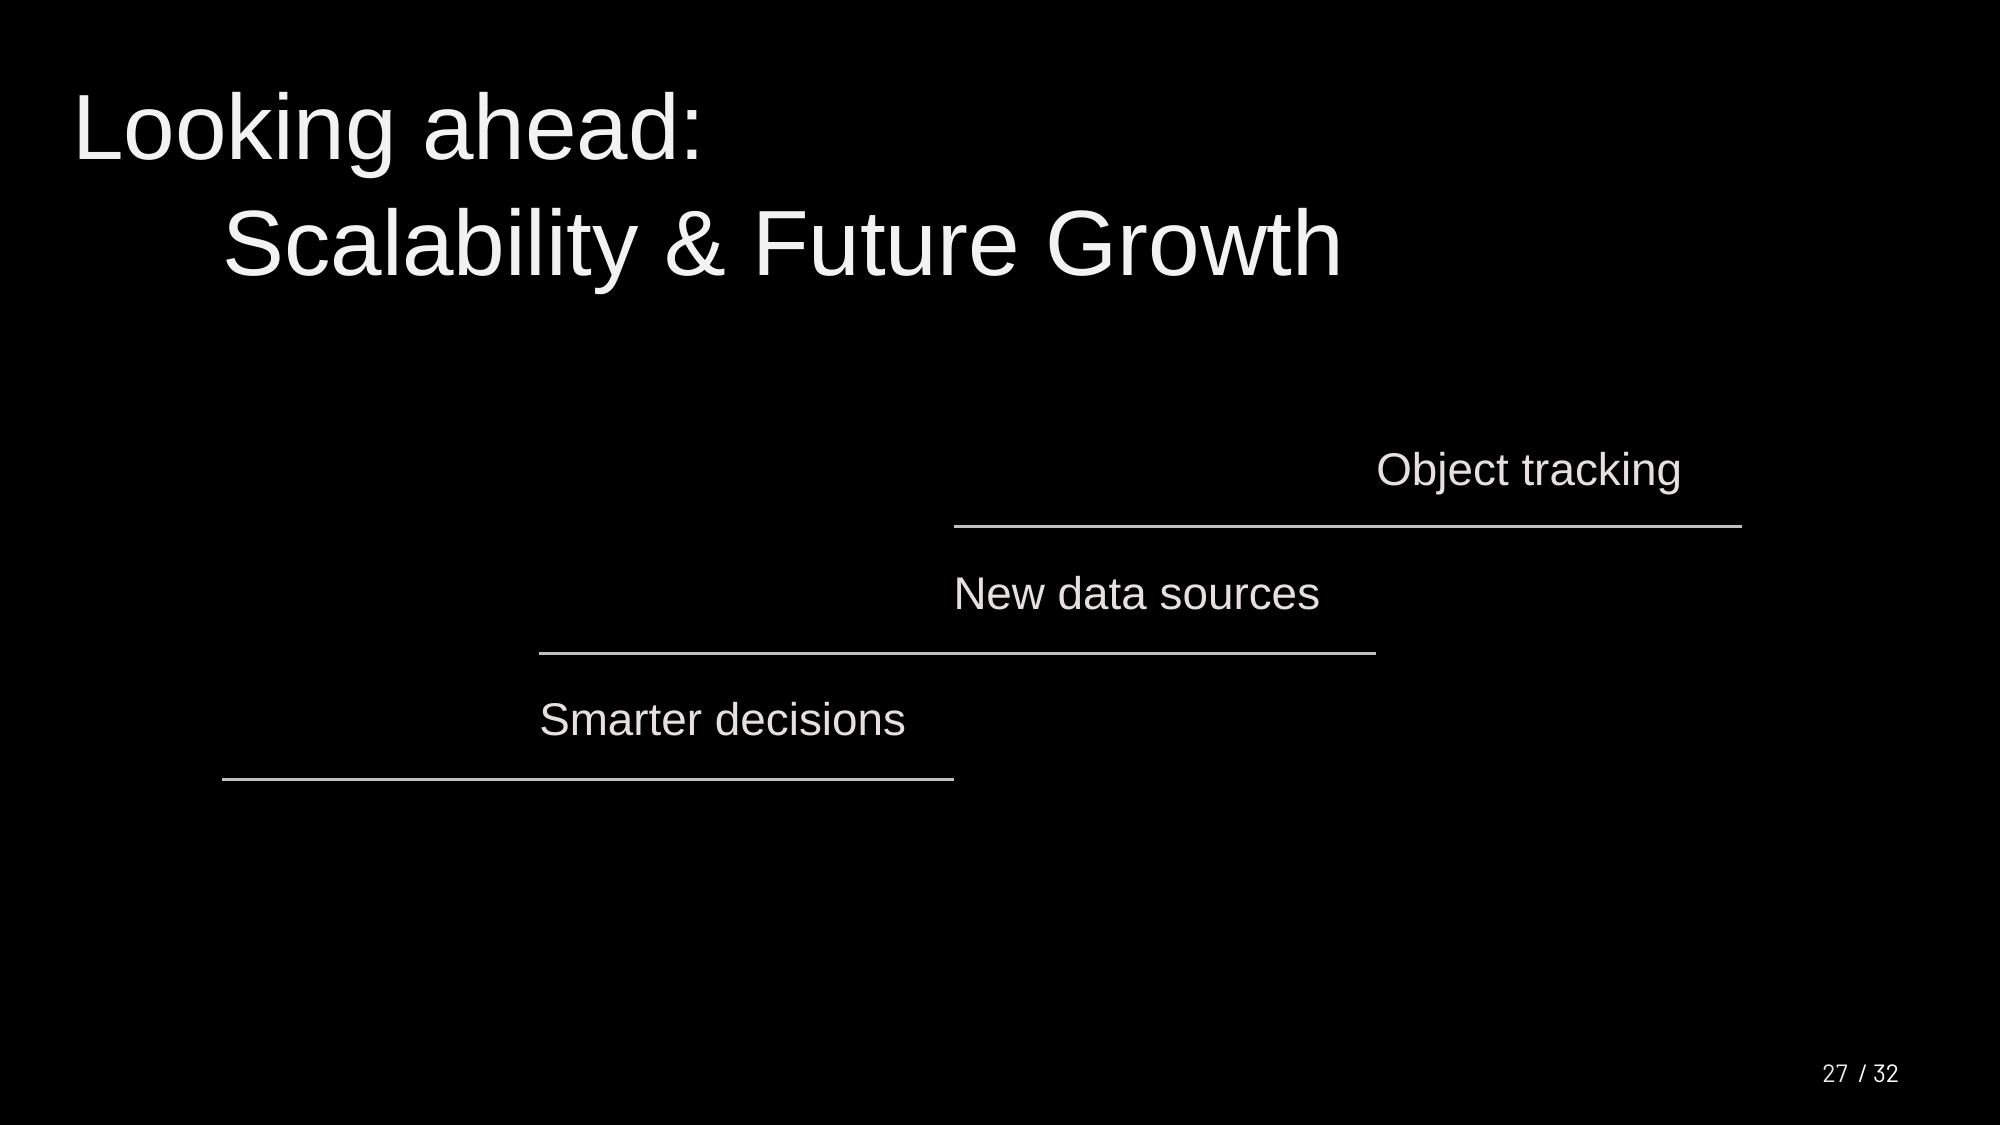

Looking ahead:
	Scalability & Future Growth
Object tracking
New data sources
Smarter decisions
27
/ 32